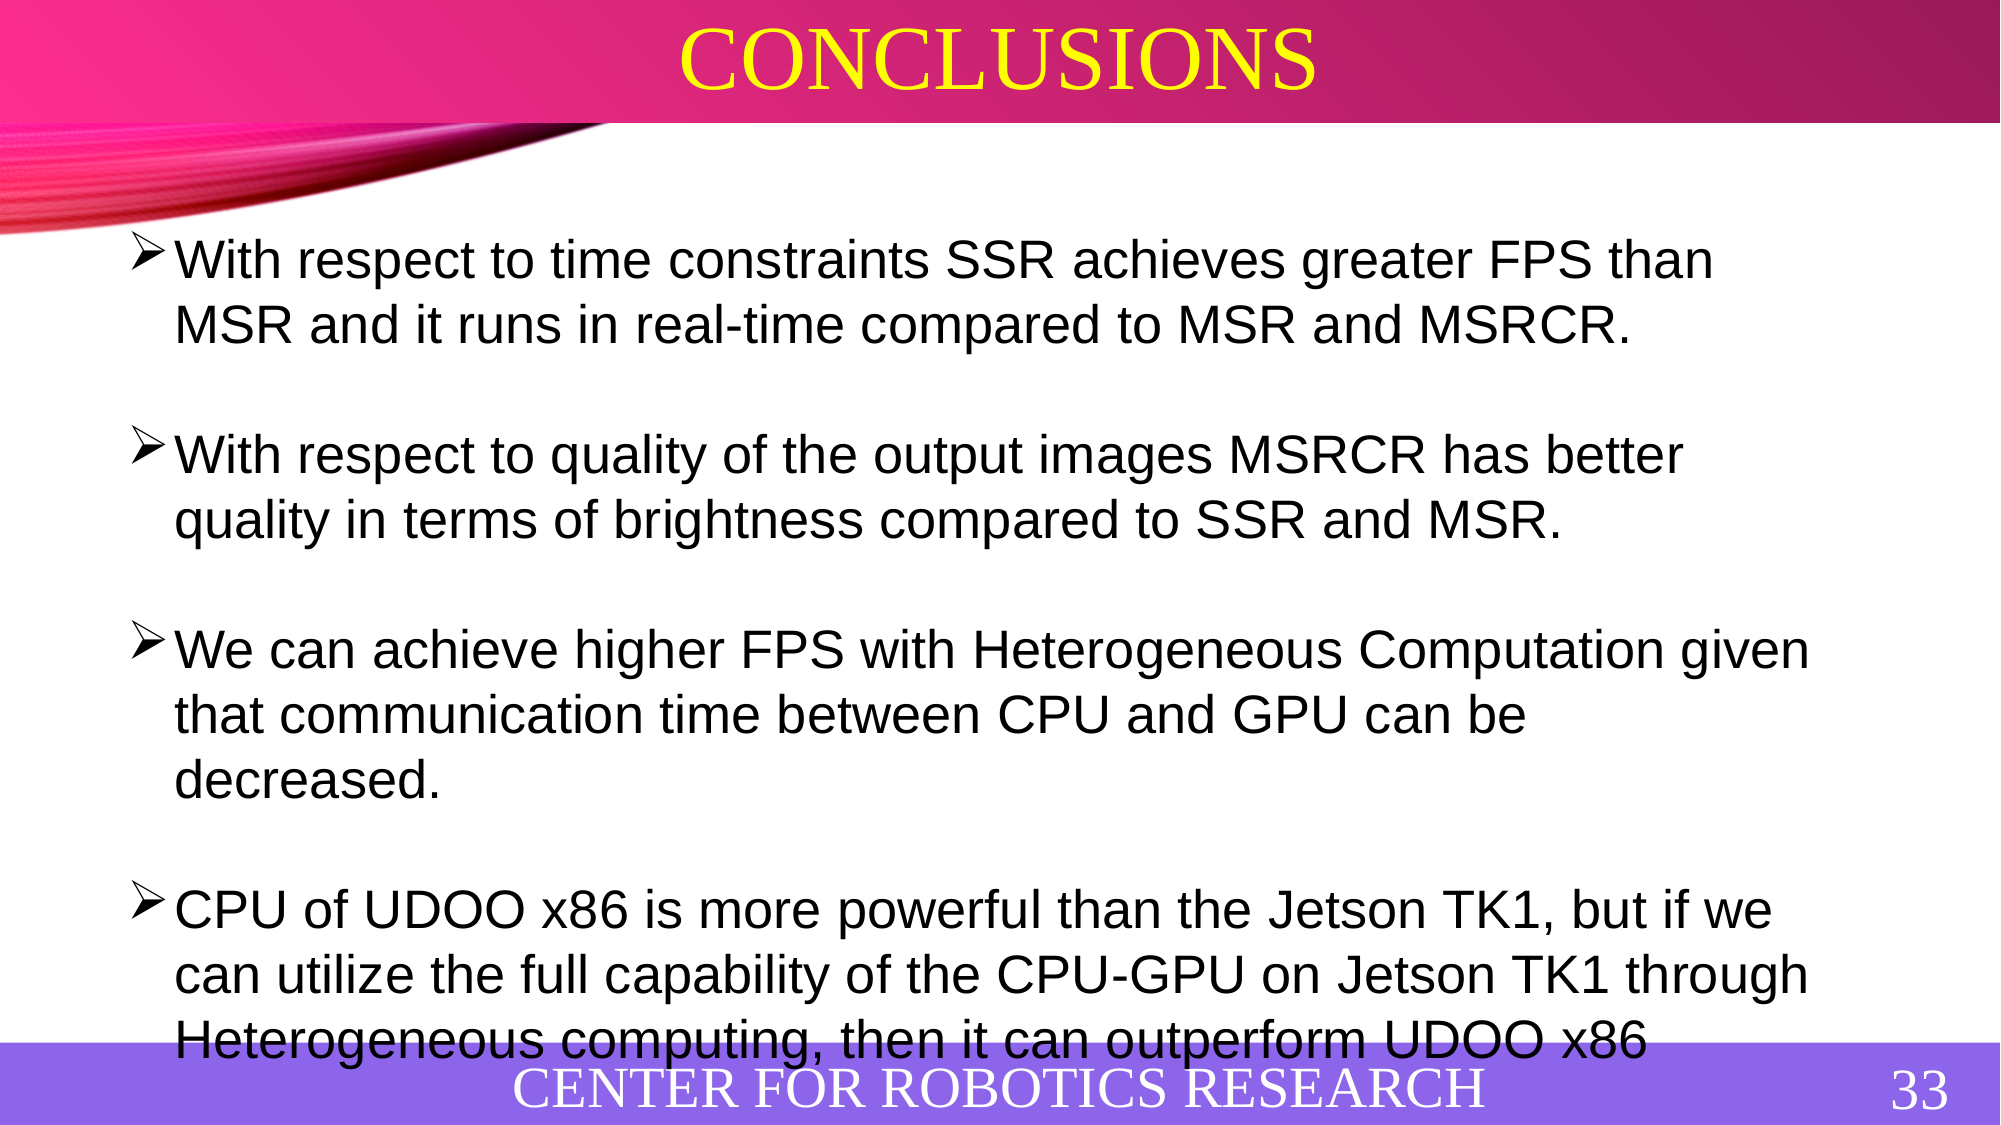

Conclusions
34
With respect to time constraints SSR achieves greater FPS than MSR and it runs in real-time compared to MSR and MSRCR.

With respect to quality of the output images MSRCR has better quality in terms of brightness compared to SSR and MSR.

We can achieve higher FPS with Heterogeneous Computation given that communication time between CPU and GPU can be decreased.

CPU of UDOO x86 is more powerful than the Jetson TK1, but if we can utilize the full capability of the CPU-GPU on Jetson TK1 through Heterogeneous computing, then it can outperform UDOO x86
CENTER FOR ROBOTICS RESEARCH
CENTER FOR ROBOTICS RESEARCH
4/10/2019
33